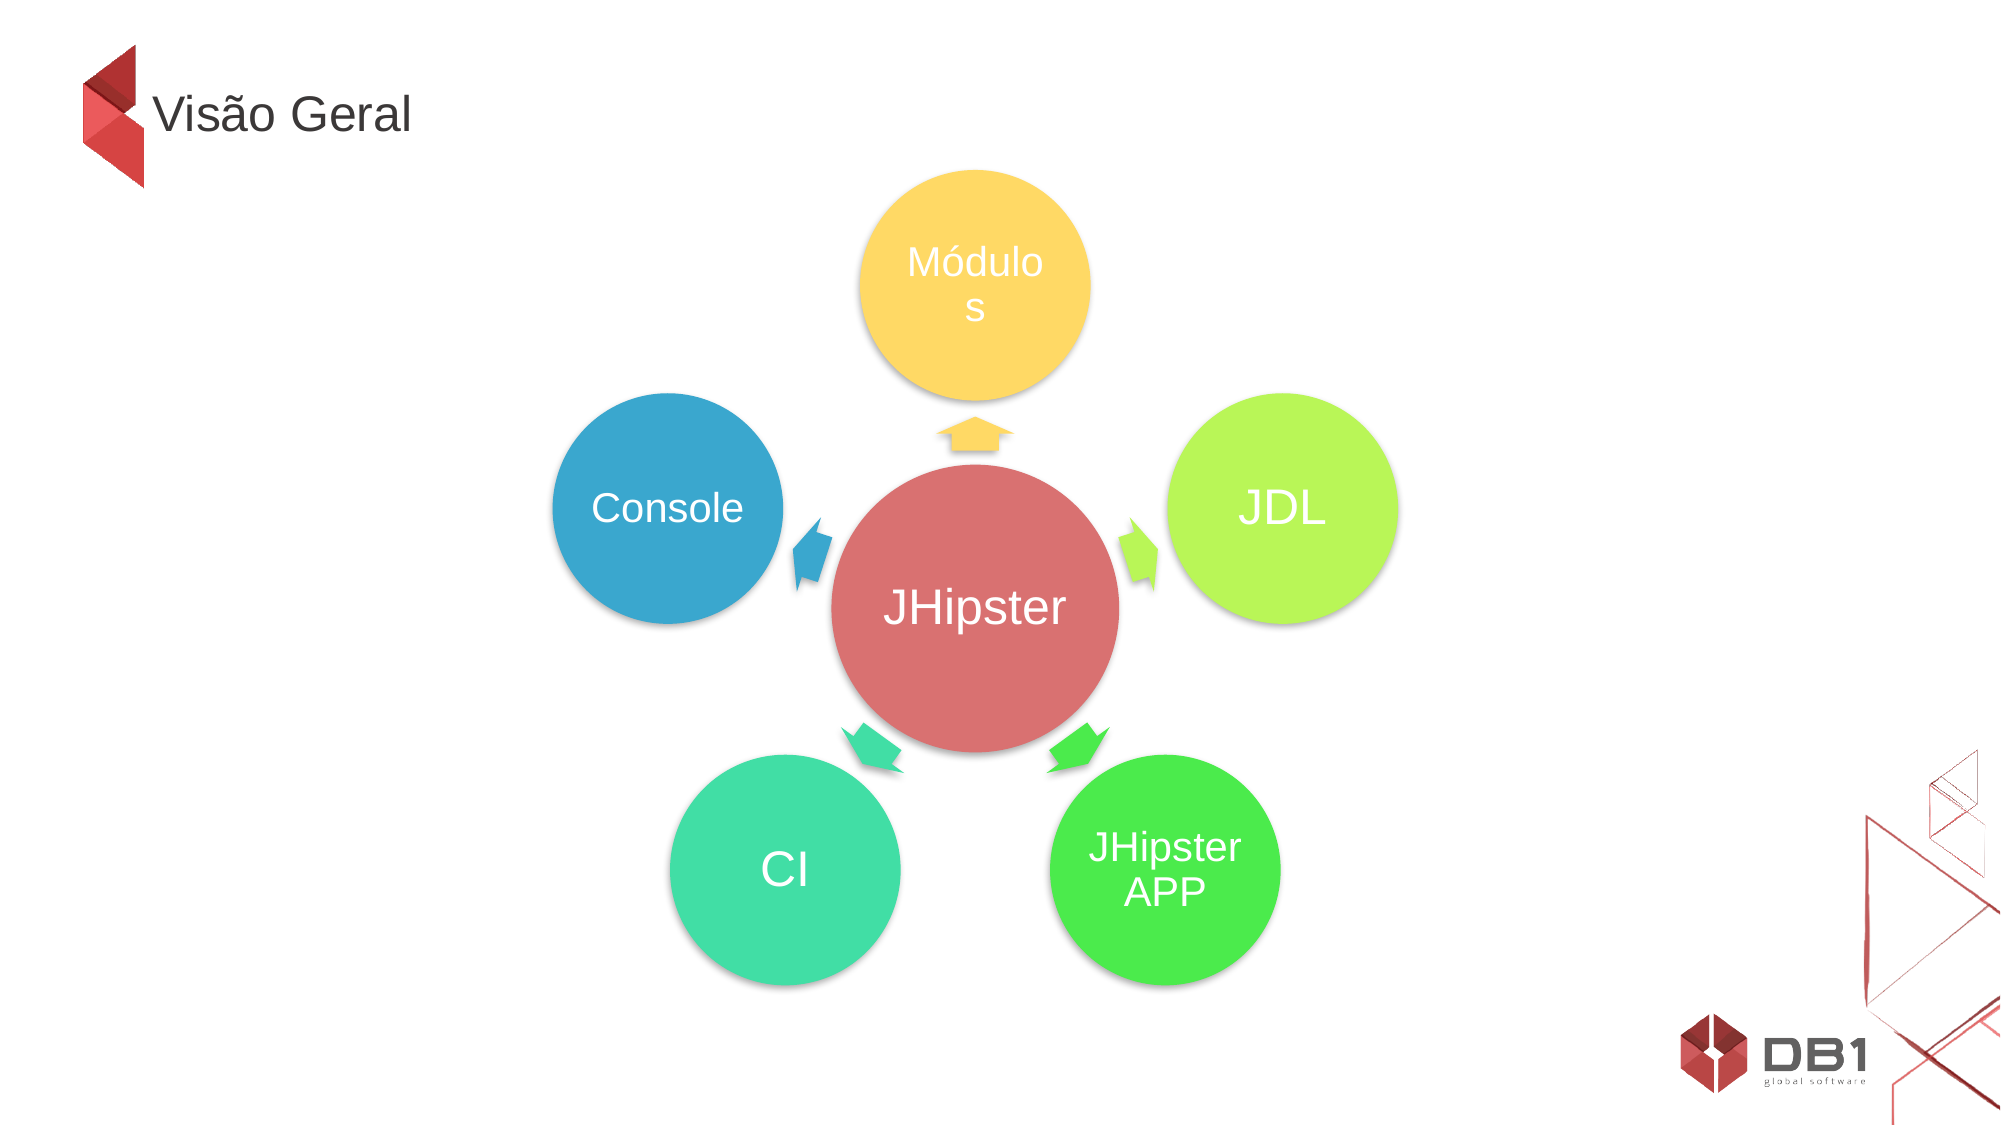

# Visão Geral
JHipster

Módulos

JDL

JHipster APP

CI

Console